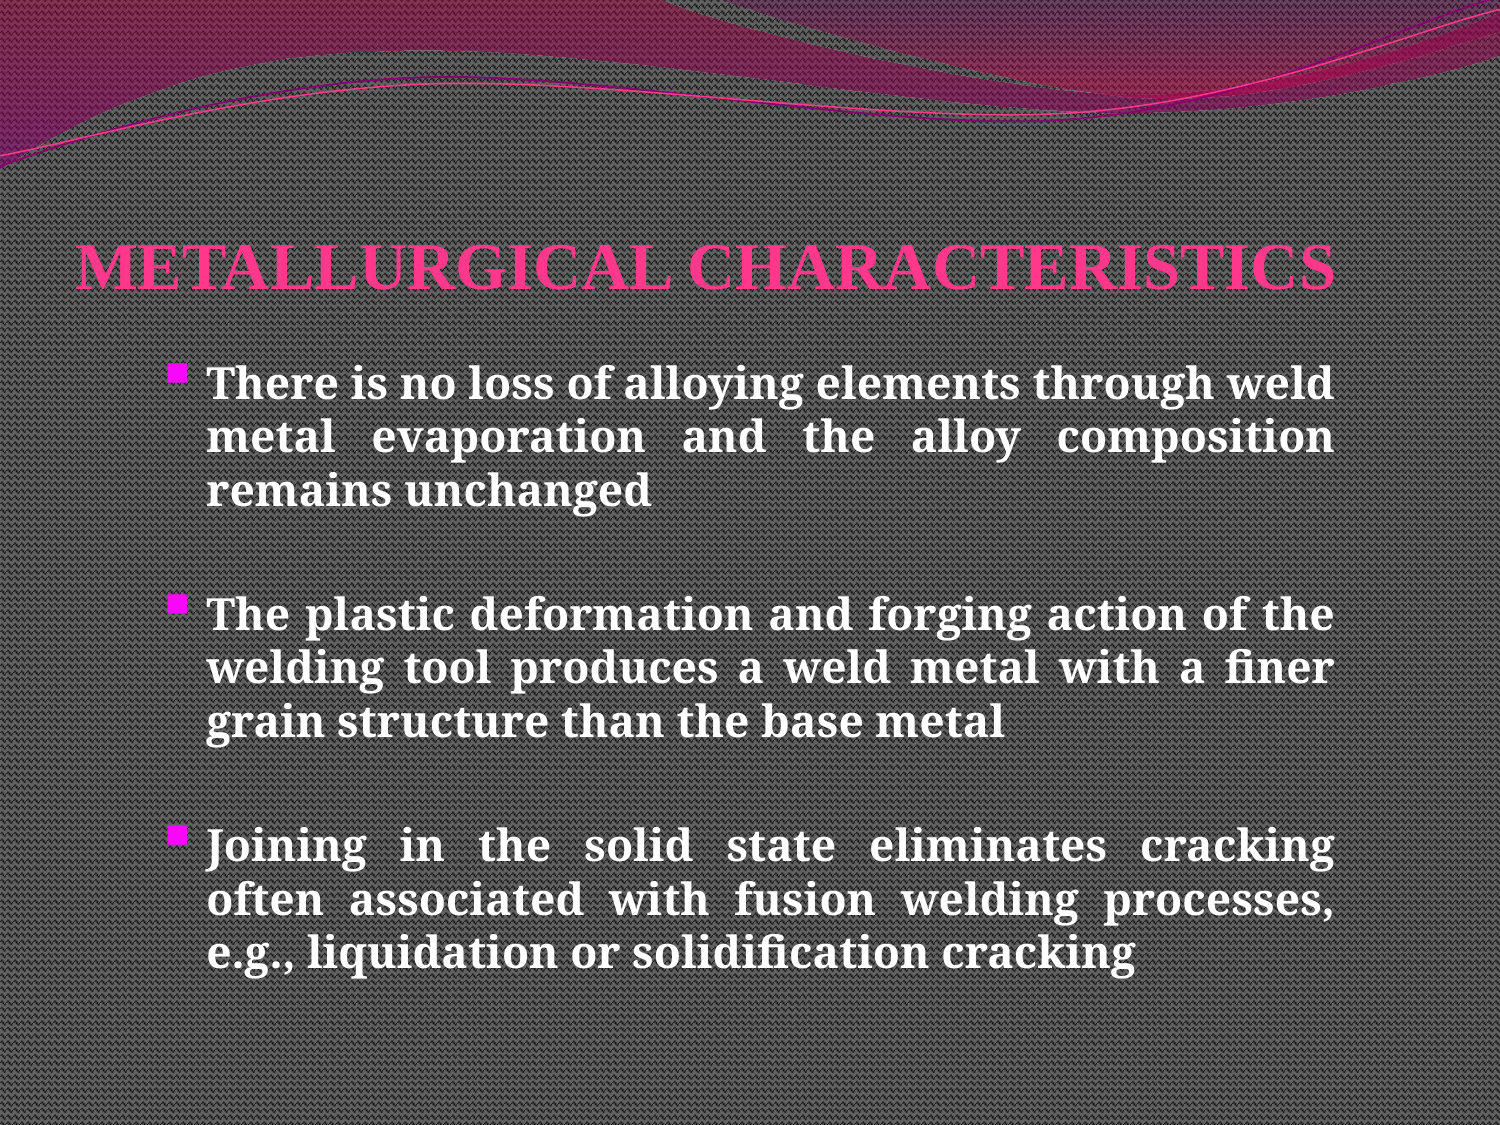

# METALLURGICAL CHARACTERISTICS
There is no loss of alloying elements through weld metal evaporation and the alloy composition remains unchanged

The plastic deformation and forging action of the welding tool produces a weld metal with a finer grain structure than the base metal

Joining in the solid state eliminates cracking often associated with fusion welding processes, e.g., liquidation or solidification cracking